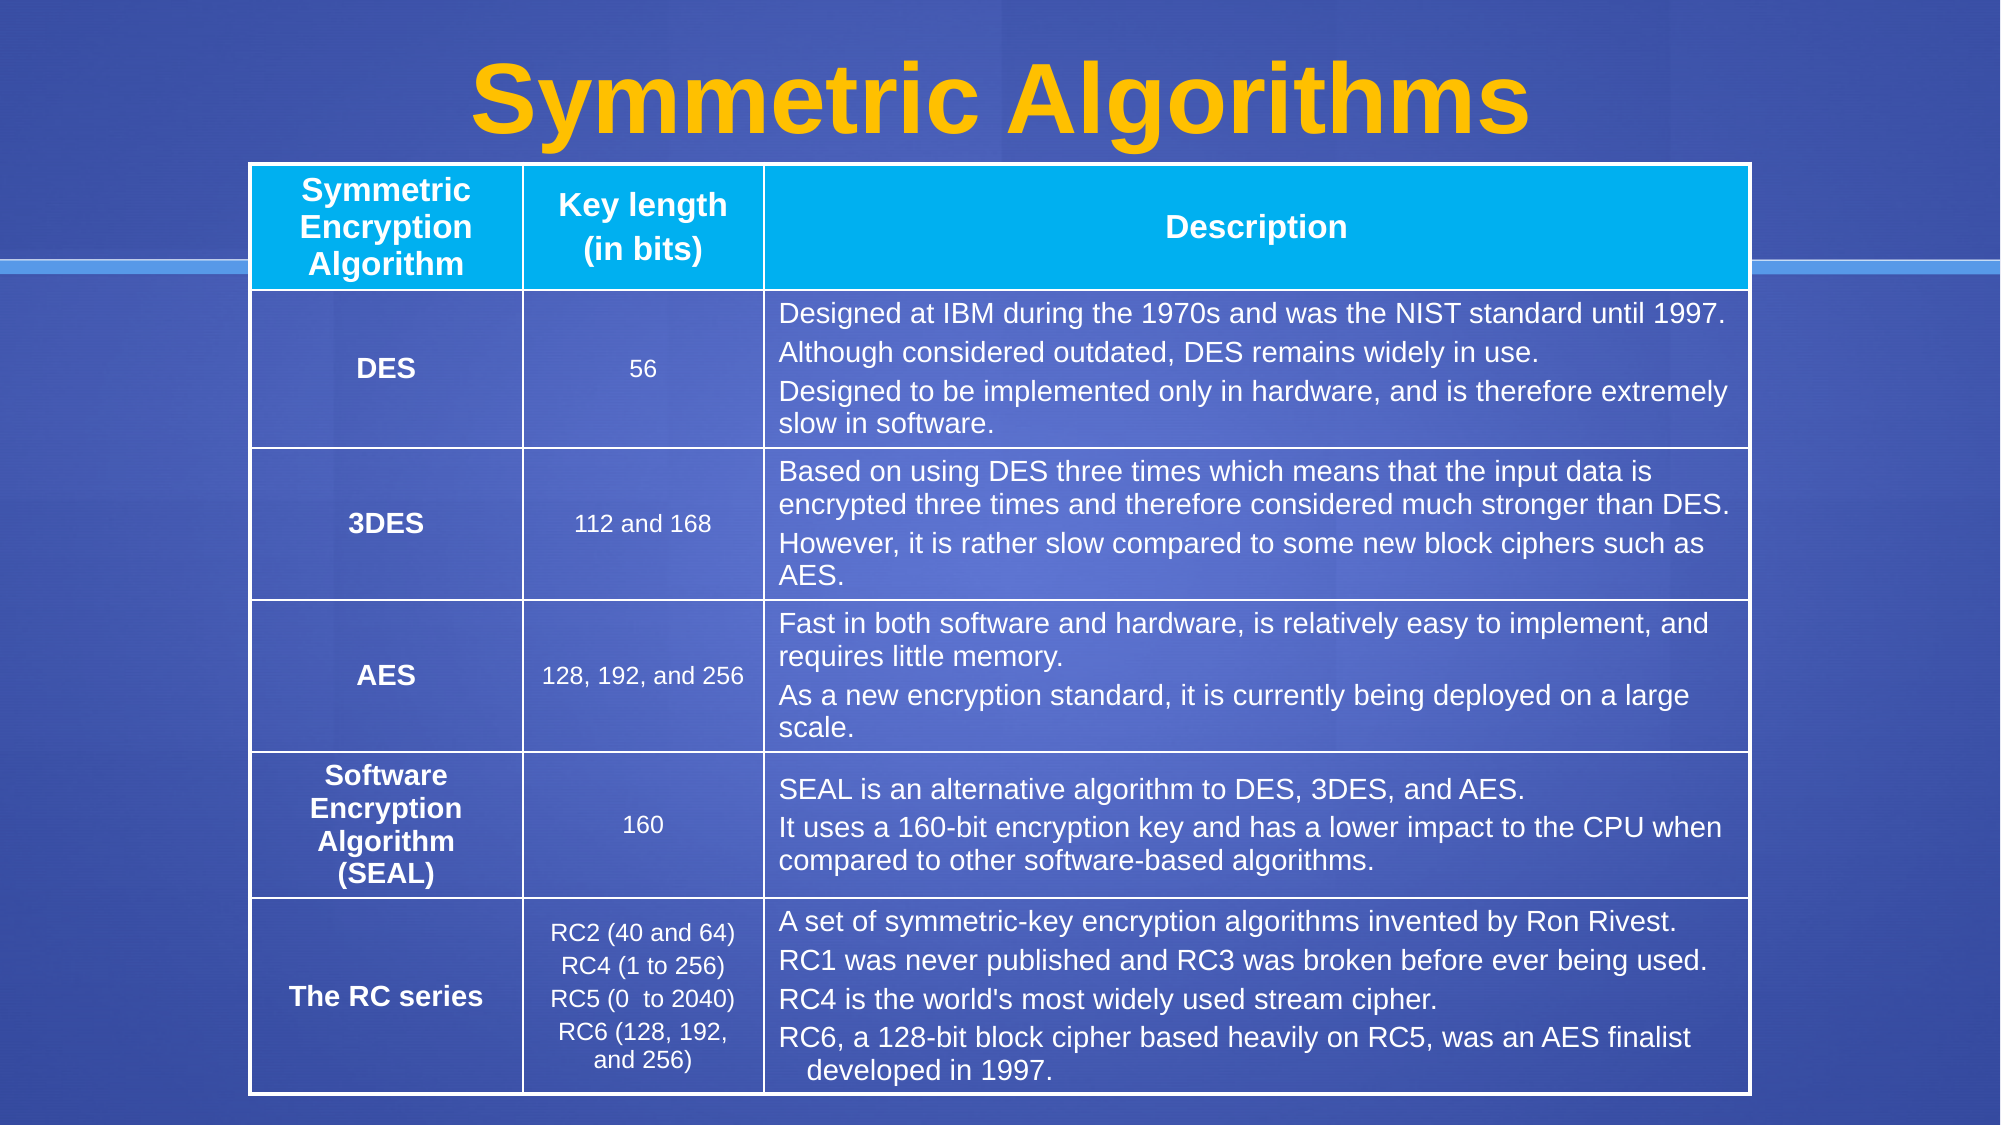

# Symmetric Algorithms
| Symmetric Encryption Algorithm | Key length (in bits) | Description |
| --- | --- | --- |
| DES | 56 | Designed at IBM during the 1970s and was the NIST standard until 1997. Although considered outdated, DES remains widely in use. Designed to be implemented only in hardware, and is therefore extremely slow in software. |
| 3DES | 112 and 168 | Based on using DES three times which means that the input data is encrypted three times and therefore considered much stronger than DES. However, it is rather slow compared to some new block ciphers such as AES. |
| AES | 128, 192, and 256 | Fast in both software and hardware, is relatively easy to implement, and requires little memory. As a new encryption standard, it is currently being deployed on a large scale. |
| Software Encryption Algorithm (SEAL) | 160 | SEAL is an alternative algorithm to DES, 3DES, and AES. It uses a 160-bit encryption key and has a lower impact to the CPU when compared to other software-based algorithms. |
| The RC series | RC2 (40 and 64) RC4 (1 to 256) RC5 (0 to 2040) RC6 (128, 192, and 256) | A set of symmetric-key encryption algorithms invented by Ron Rivest. RC1 was never published and RC3 was broken before ever being used. RC4 is the world's most widely used stream cipher. RC6, a 128-bit block cipher based heavily on RC5, was an AES finalist developed in 1997. |